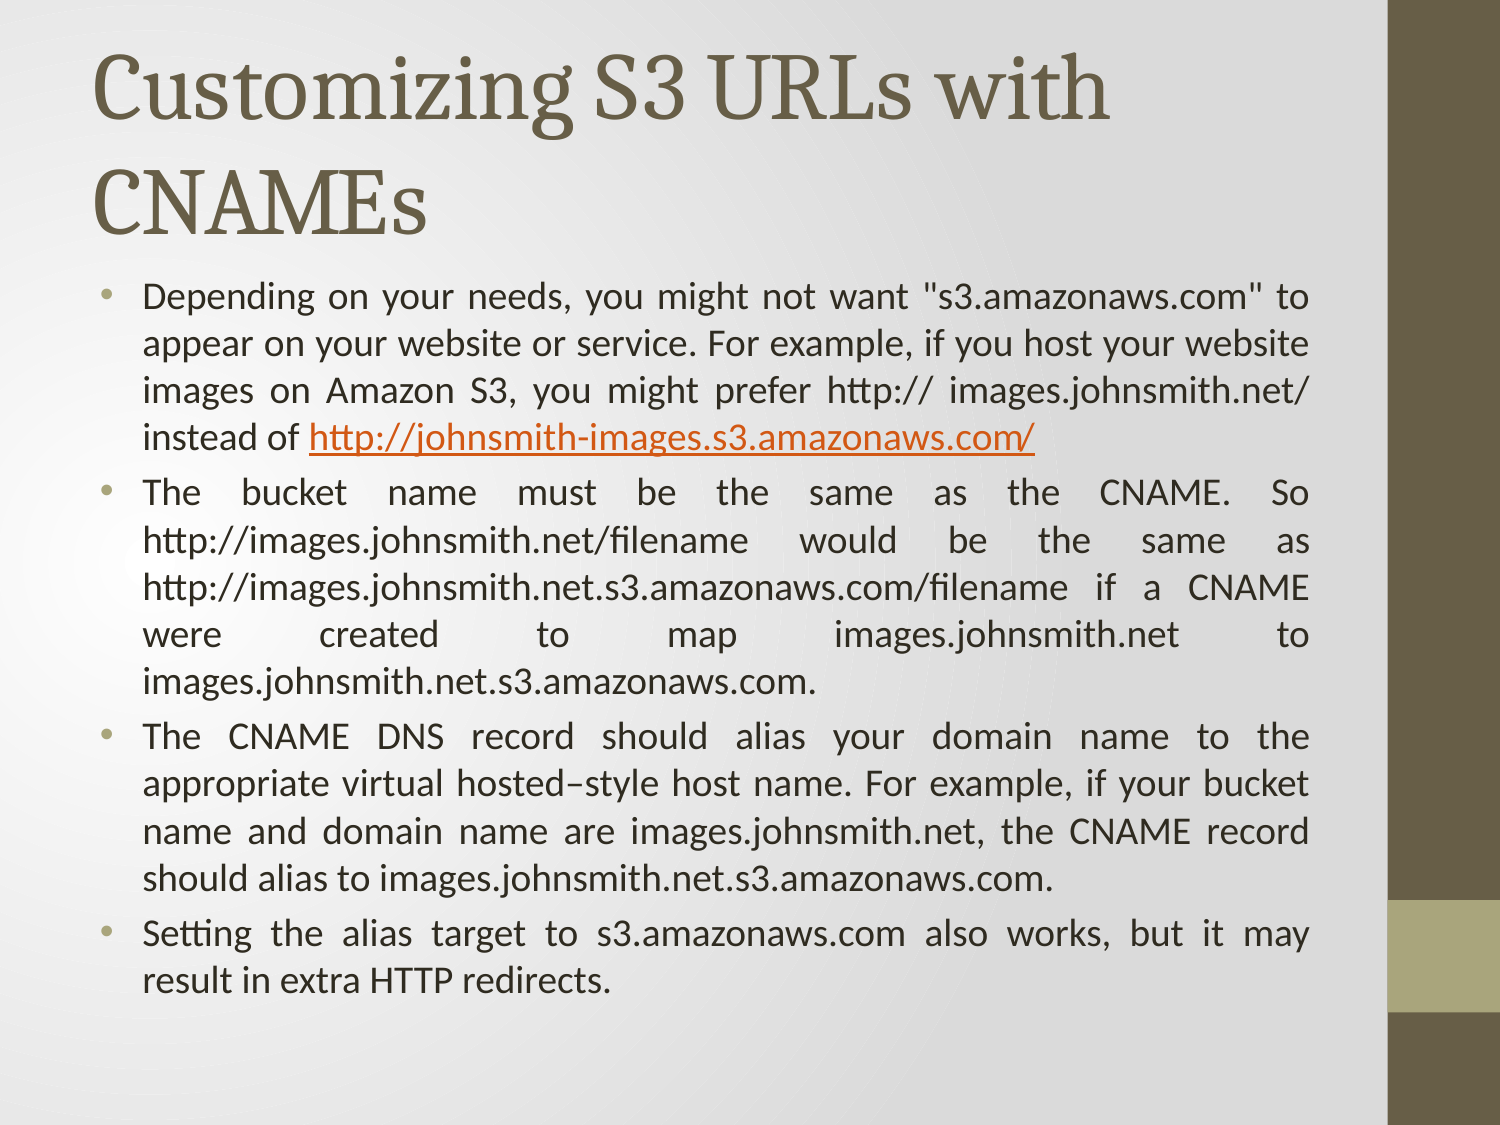

# Customizing S3 URLs with CNAMEs
Depending on your needs, you might not want "s3.amazonaws.com" to appear on your website or service. For example, if you host your website images on Amazon S3, you might prefer http:// images.johnsmith.net/ instead of http://johnsmith-images.s3.amazonaws.com/
The bucket name must be the same as the CNAME. So http://images.johnsmith.net/filename would be the same as http://images.johnsmith.net.s3.amazonaws.com/filename if a CNAME were created to map images.johnsmith.net to images.johnsmith.net.s3.amazonaws.com.
The CNAME DNS record should alias your domain name to the appropriate virtual hosted–style host name. For example, if your bucket name and domain name are images.johnsmith.net, the CNAME record should alias to images.johnsmith.net.s3.amazonaws.com.
Setting the alias target to s3.amazonaws.com also works, but it may result in extra HTTP redirects.